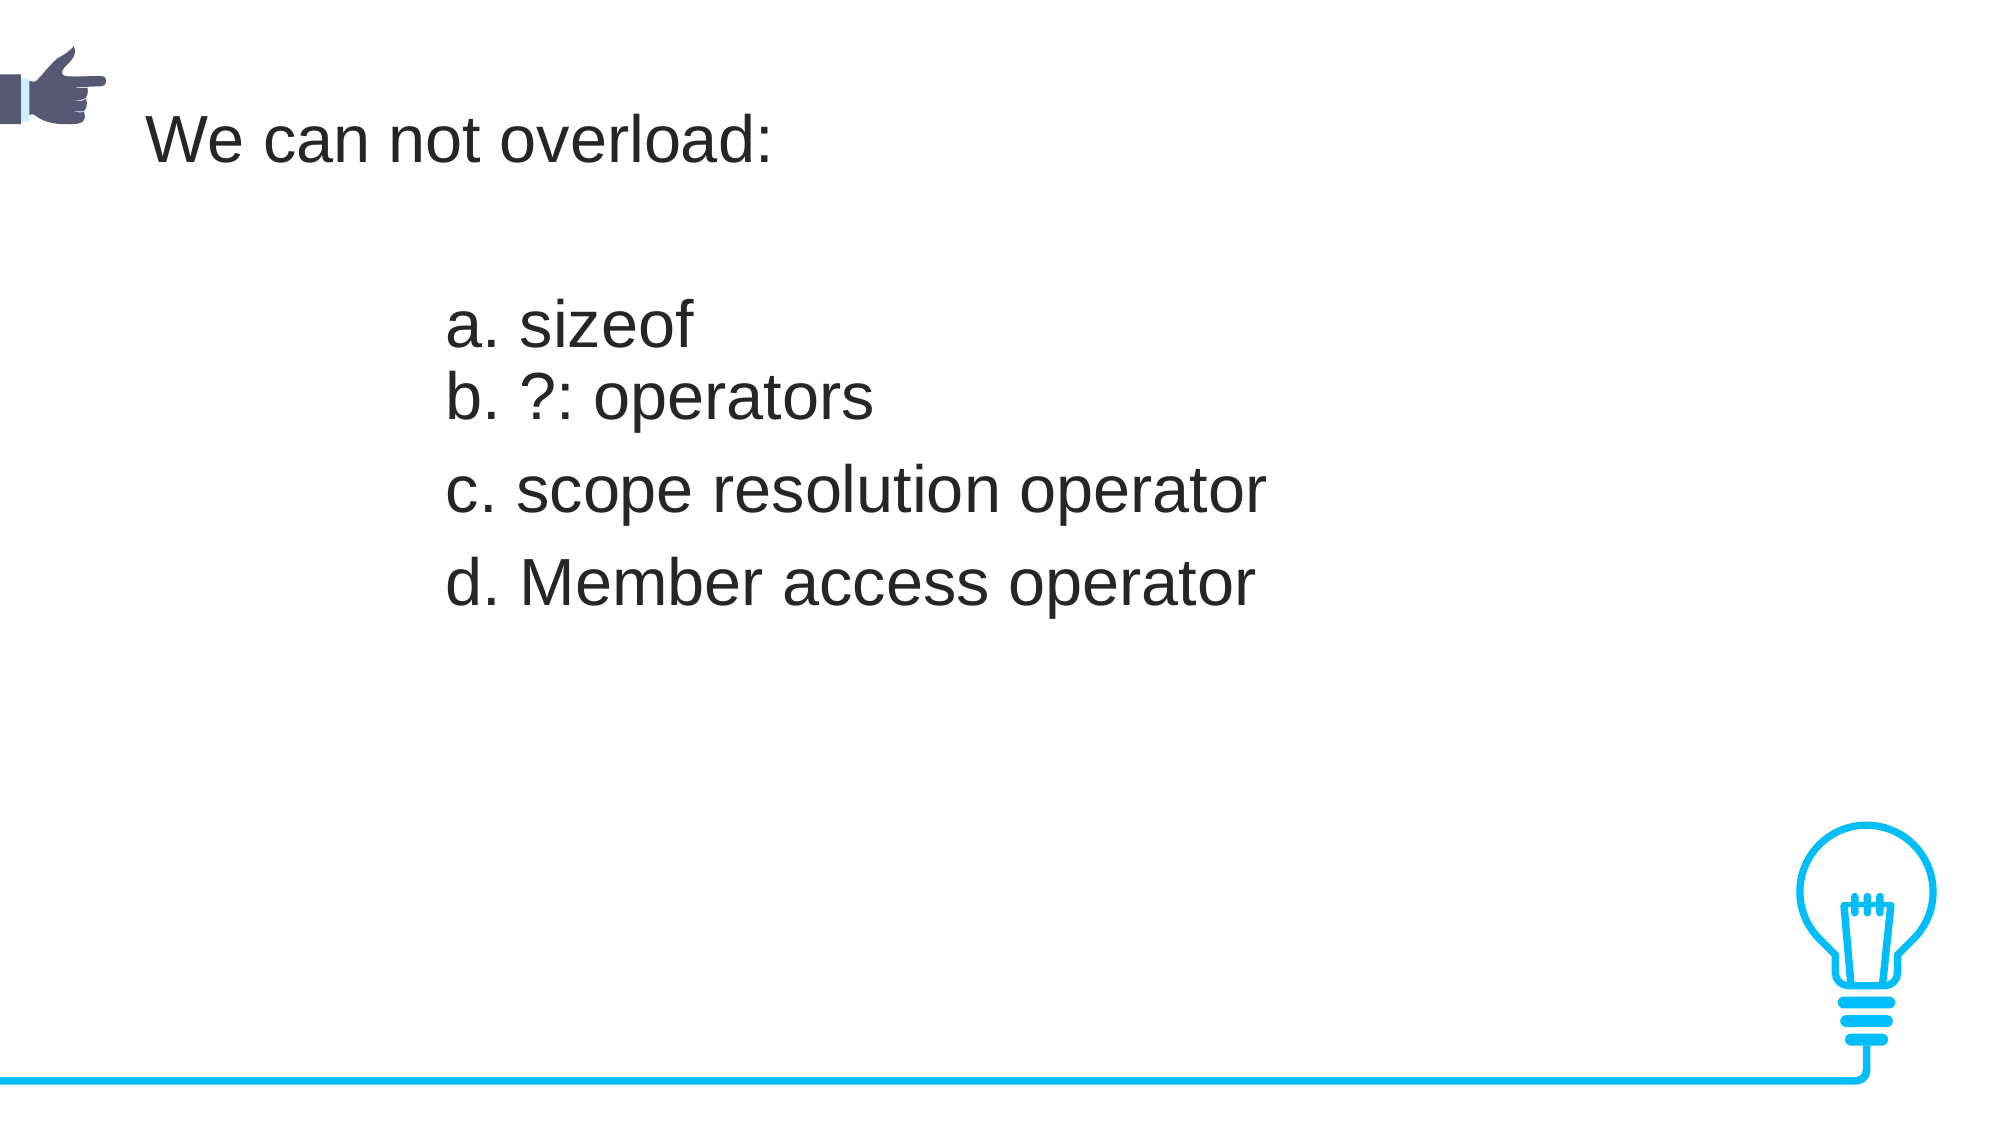

We can not overload:

		a. sizeof
		b. ?: operators
		c. scope resolution operator
		d. Member access operator